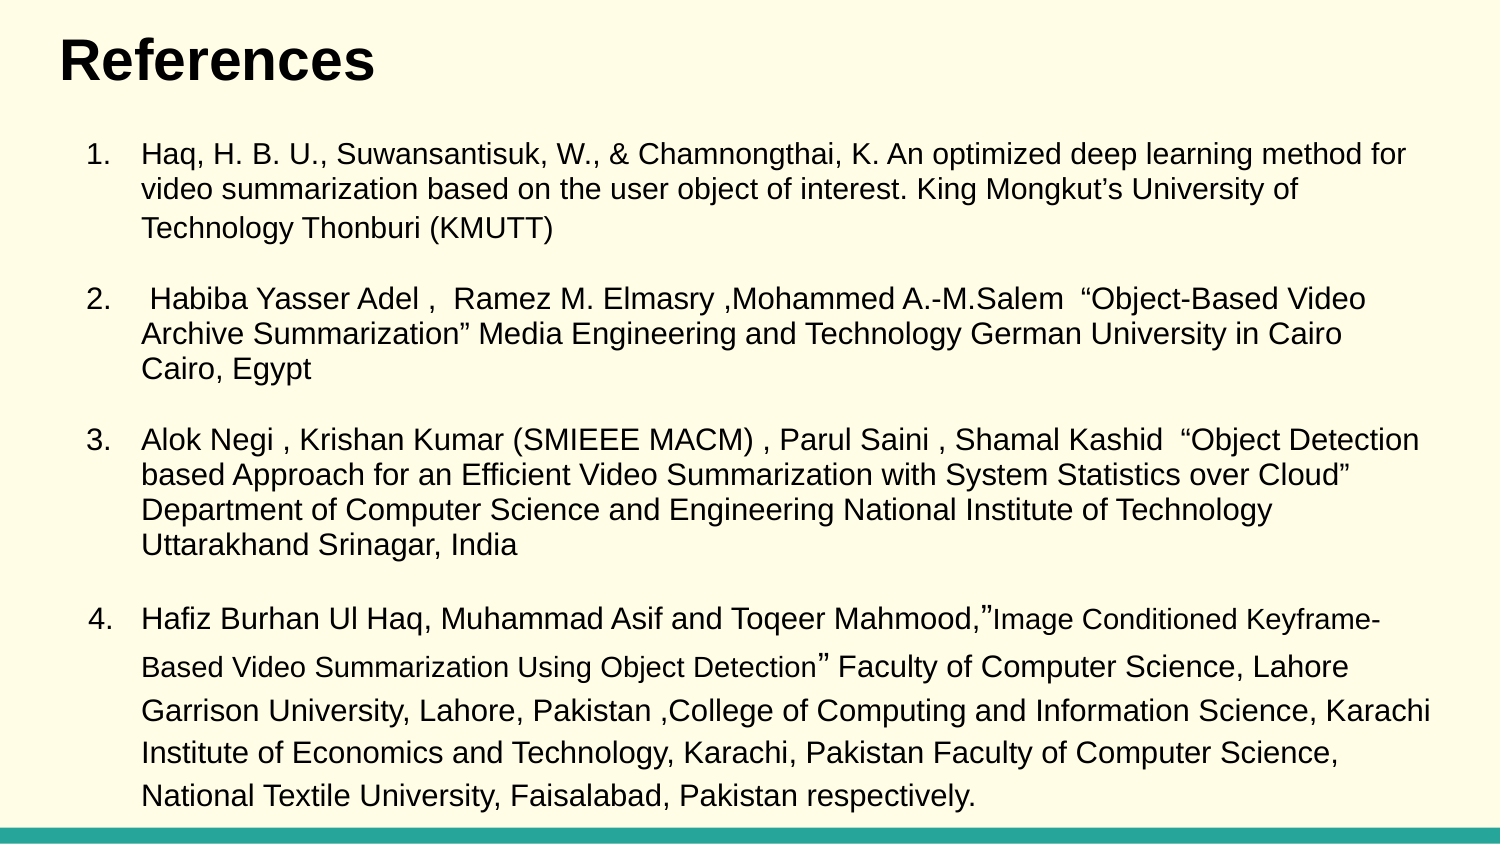

# References
Haq, H. B. U., Suwansantisuk, W., & Chamnongthai, K. An optimized deep learning method for video summarization based on the user object of interest. King Mongkut’s University of Technology Thonburi (KMUTT)

 Habiba Yasser Adel ,  Ramez M. Elmasry ,Mohammed A.-M.Salem  “Object-Based Video Archive Summarization” Media Engineering and Technology German University in Cairo Cairo, Egypt

Alok Negi , Krishan Kumar (SMIEEE MACM) , Parul Saini , Shamal Kashid  “Object Detection based Approach for an Efficient Video Summarization with System Statistics over Cloud”  Department of Computer Science and Engineering National Institute of Technology Uttarakhand Srinagar, India
Hafiz Burhan Ul Haq, Muhammad Asif and Toqeer Mahmood,”Image Conditioned Keyframe-Based Video Summarization Using Object Detection” Faculty of Computer Science, Lahore Garrison University, Lahore, Pakistan ,College of Computing and Information Science, Karachi Institute of Economics and Technology, Karachi, Pakistan Faculty of Computer Science, National Textile University, Faisalabad, Pakistan respectively.